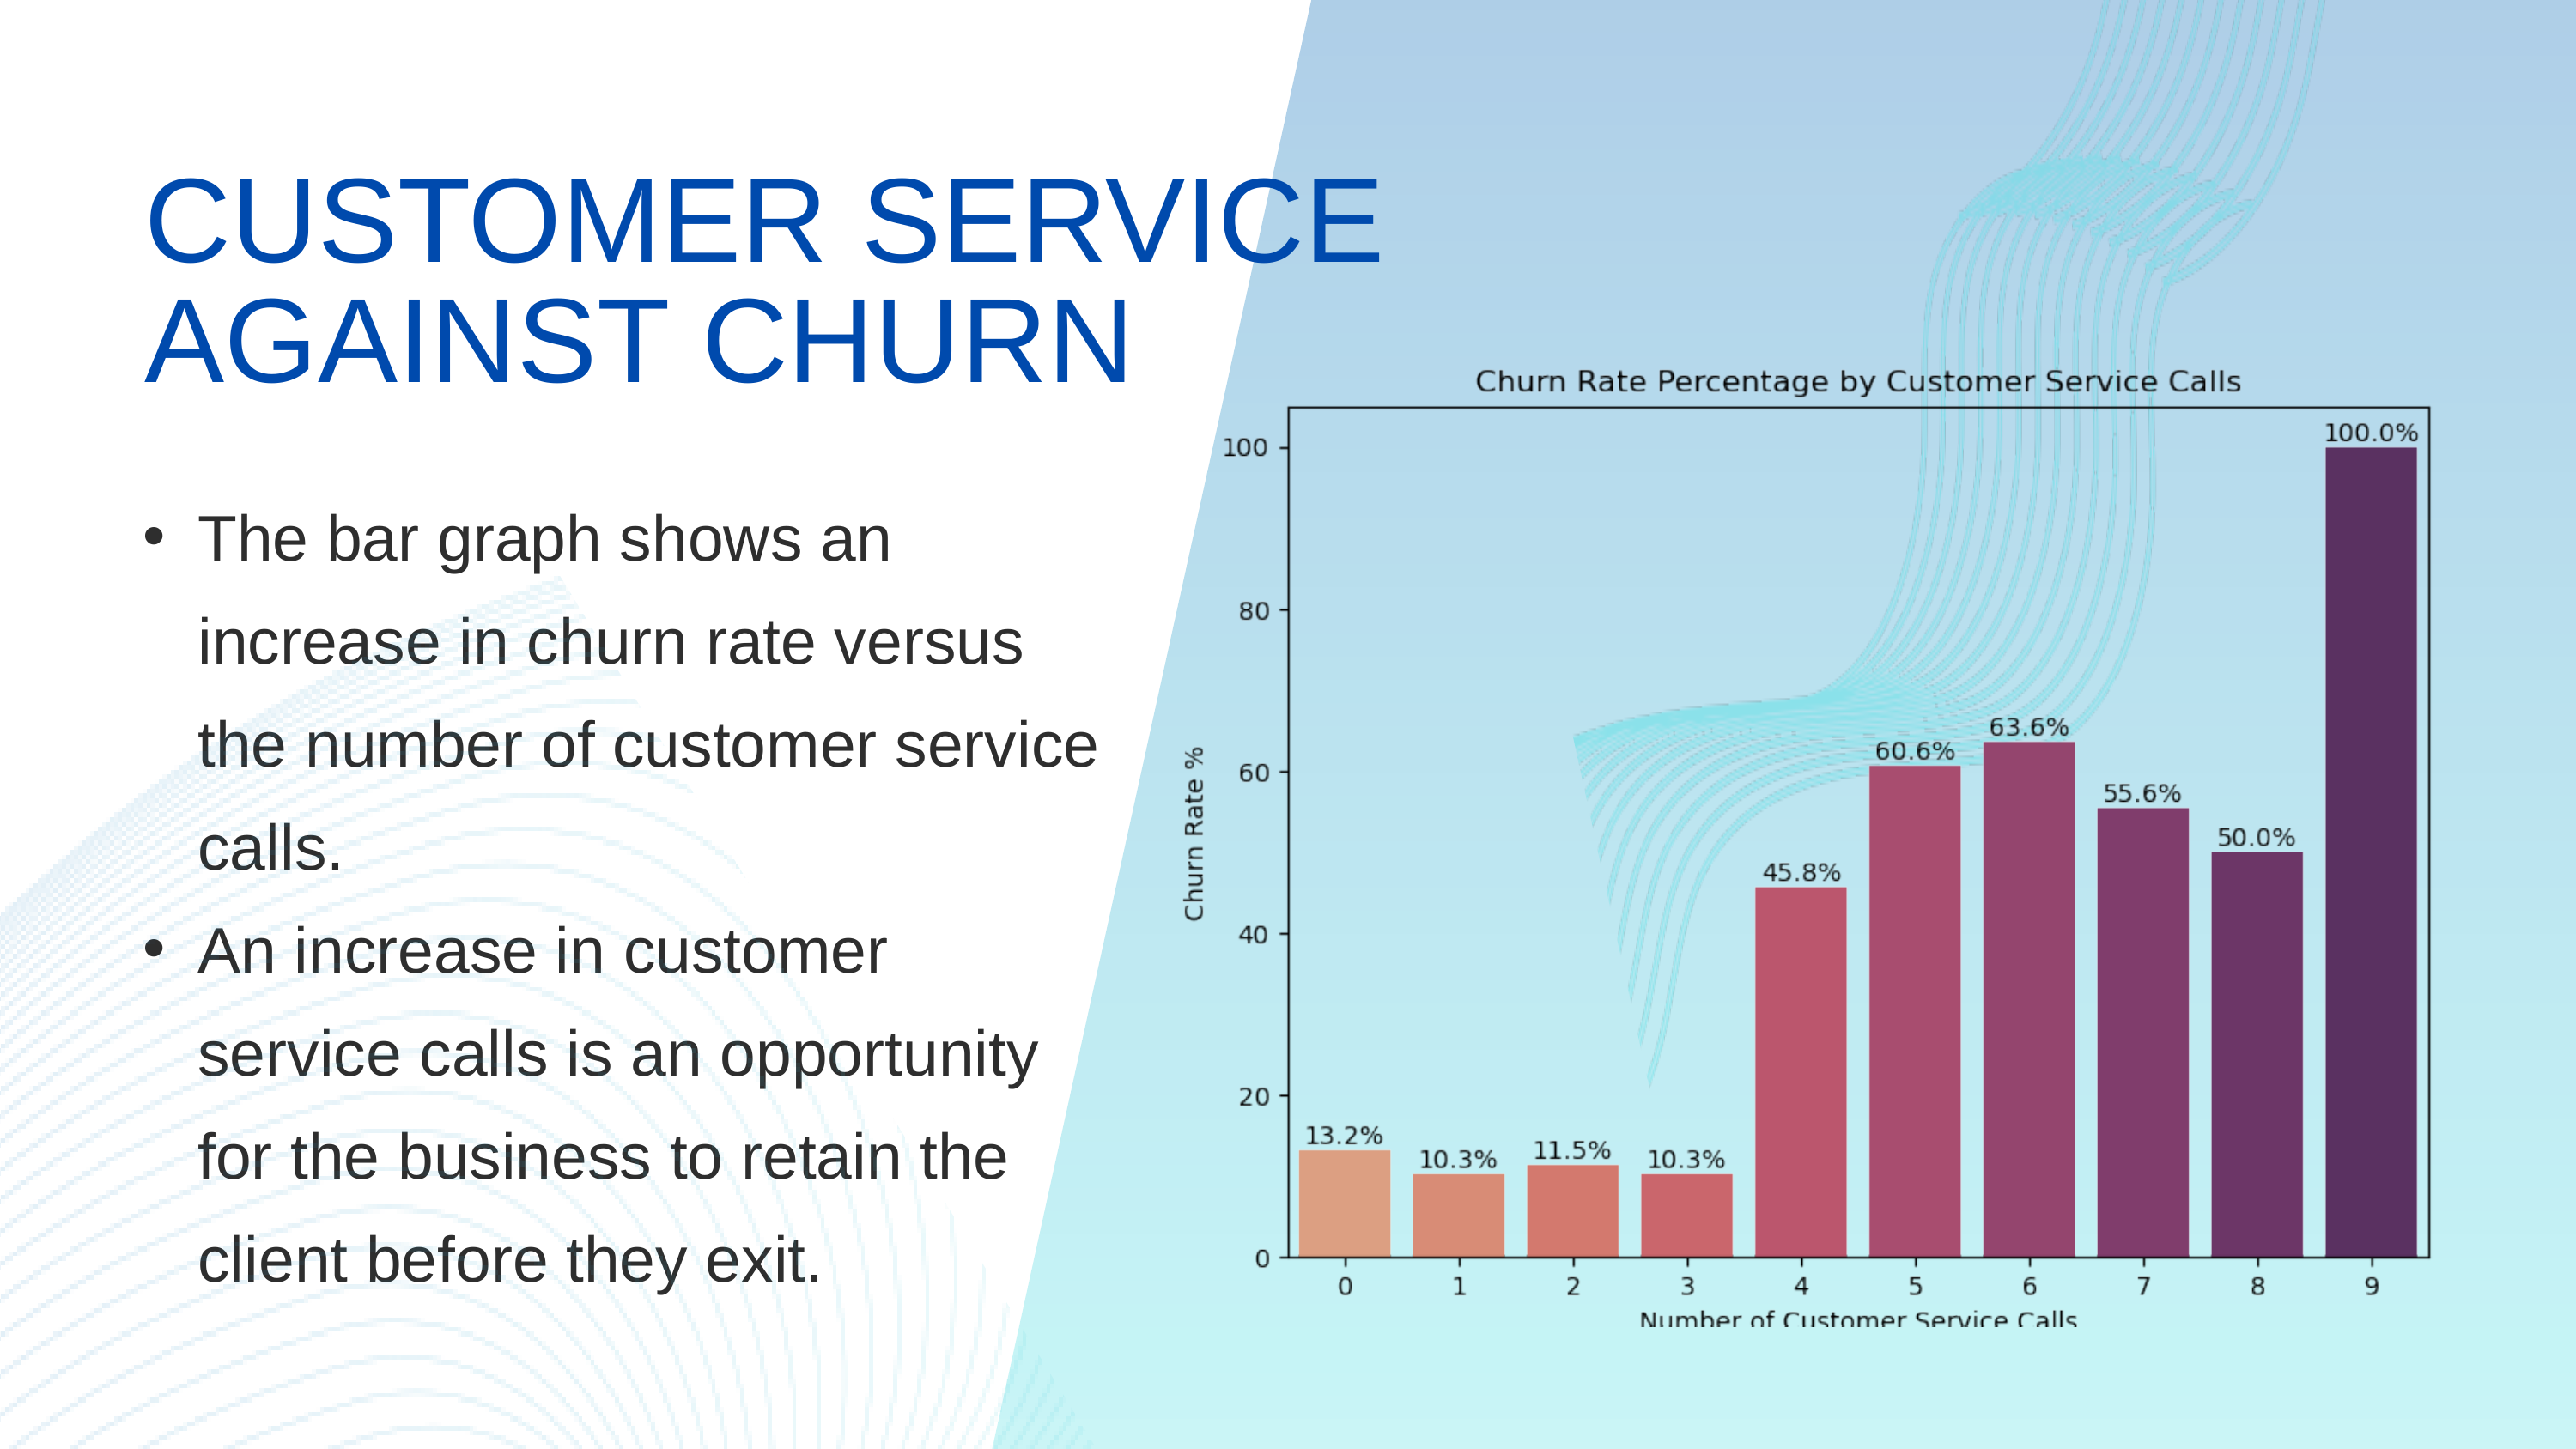

CUSTOMER SERVICE AGAINST CHURN

The bar graph shows an increase in churn rate versus the number of customer service calls.
An increase in customer service calls is an opportunity for the business to retain the client before they exit.